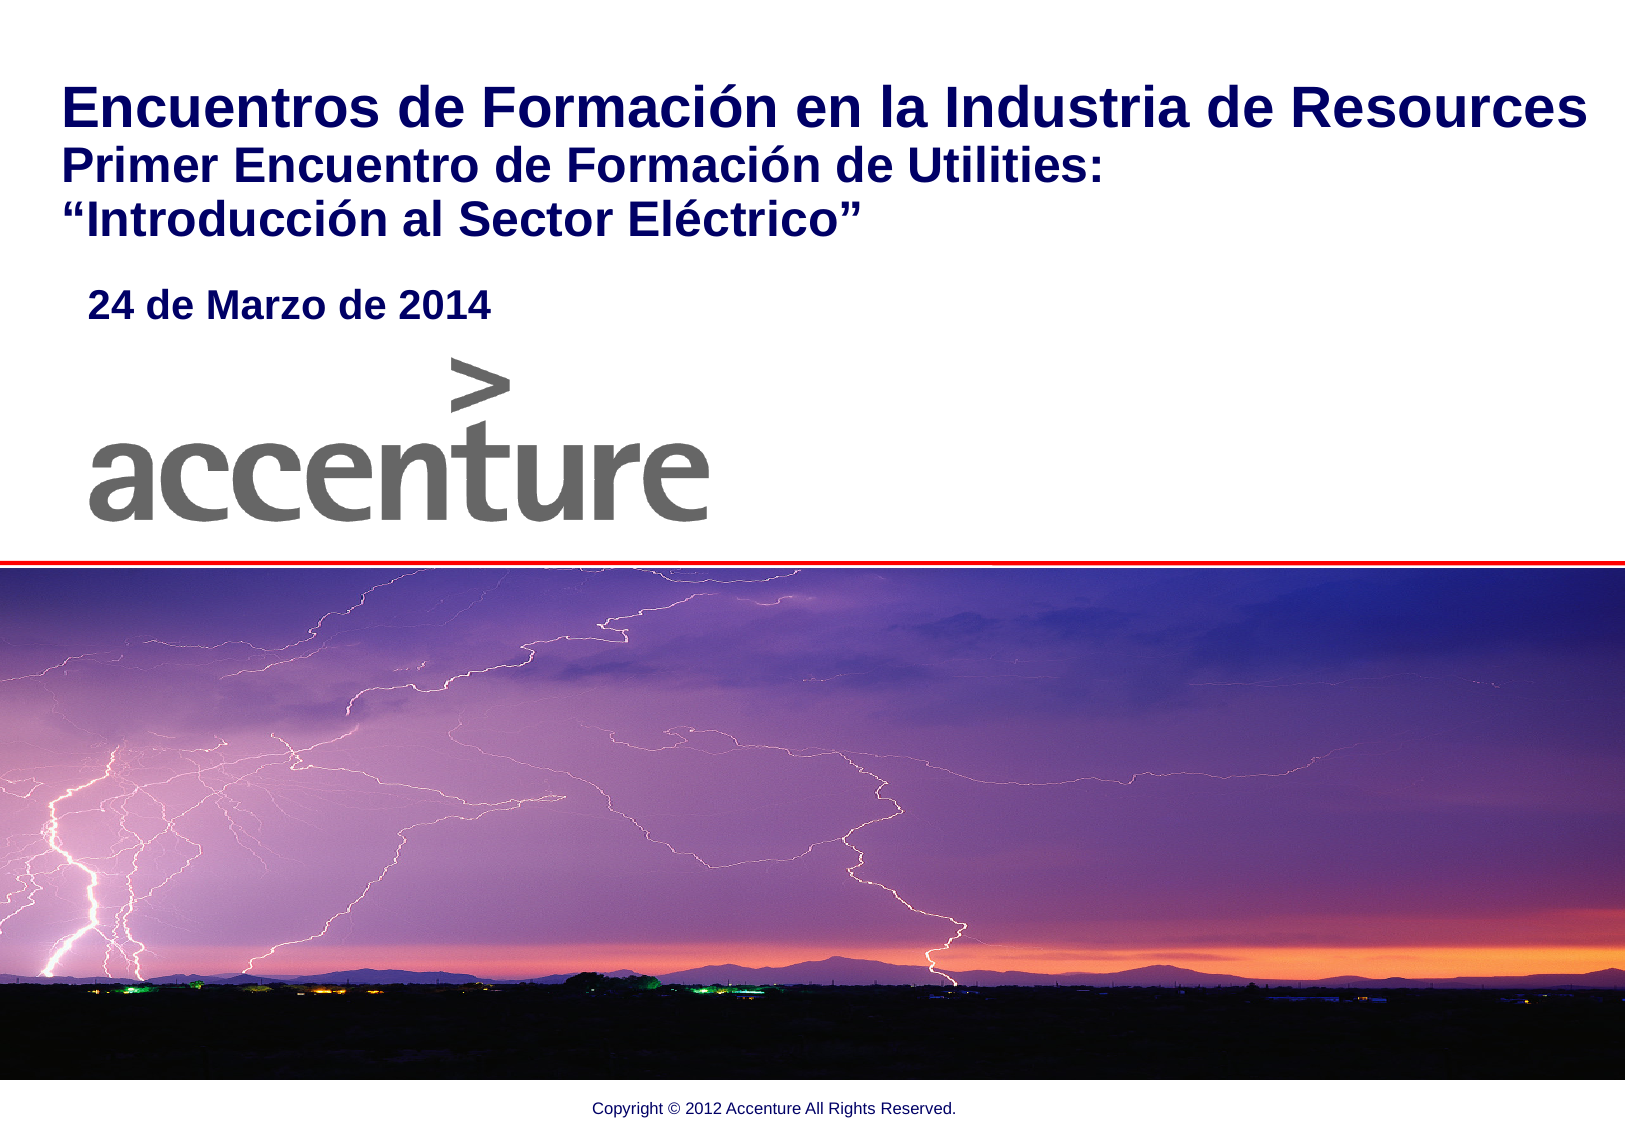

# Encuentros de Formación en la Industria de Resources Primer Encuentro de Formación de Utilities: “Introducción al Sector Eléctrico”

24 de Marzo de 2014